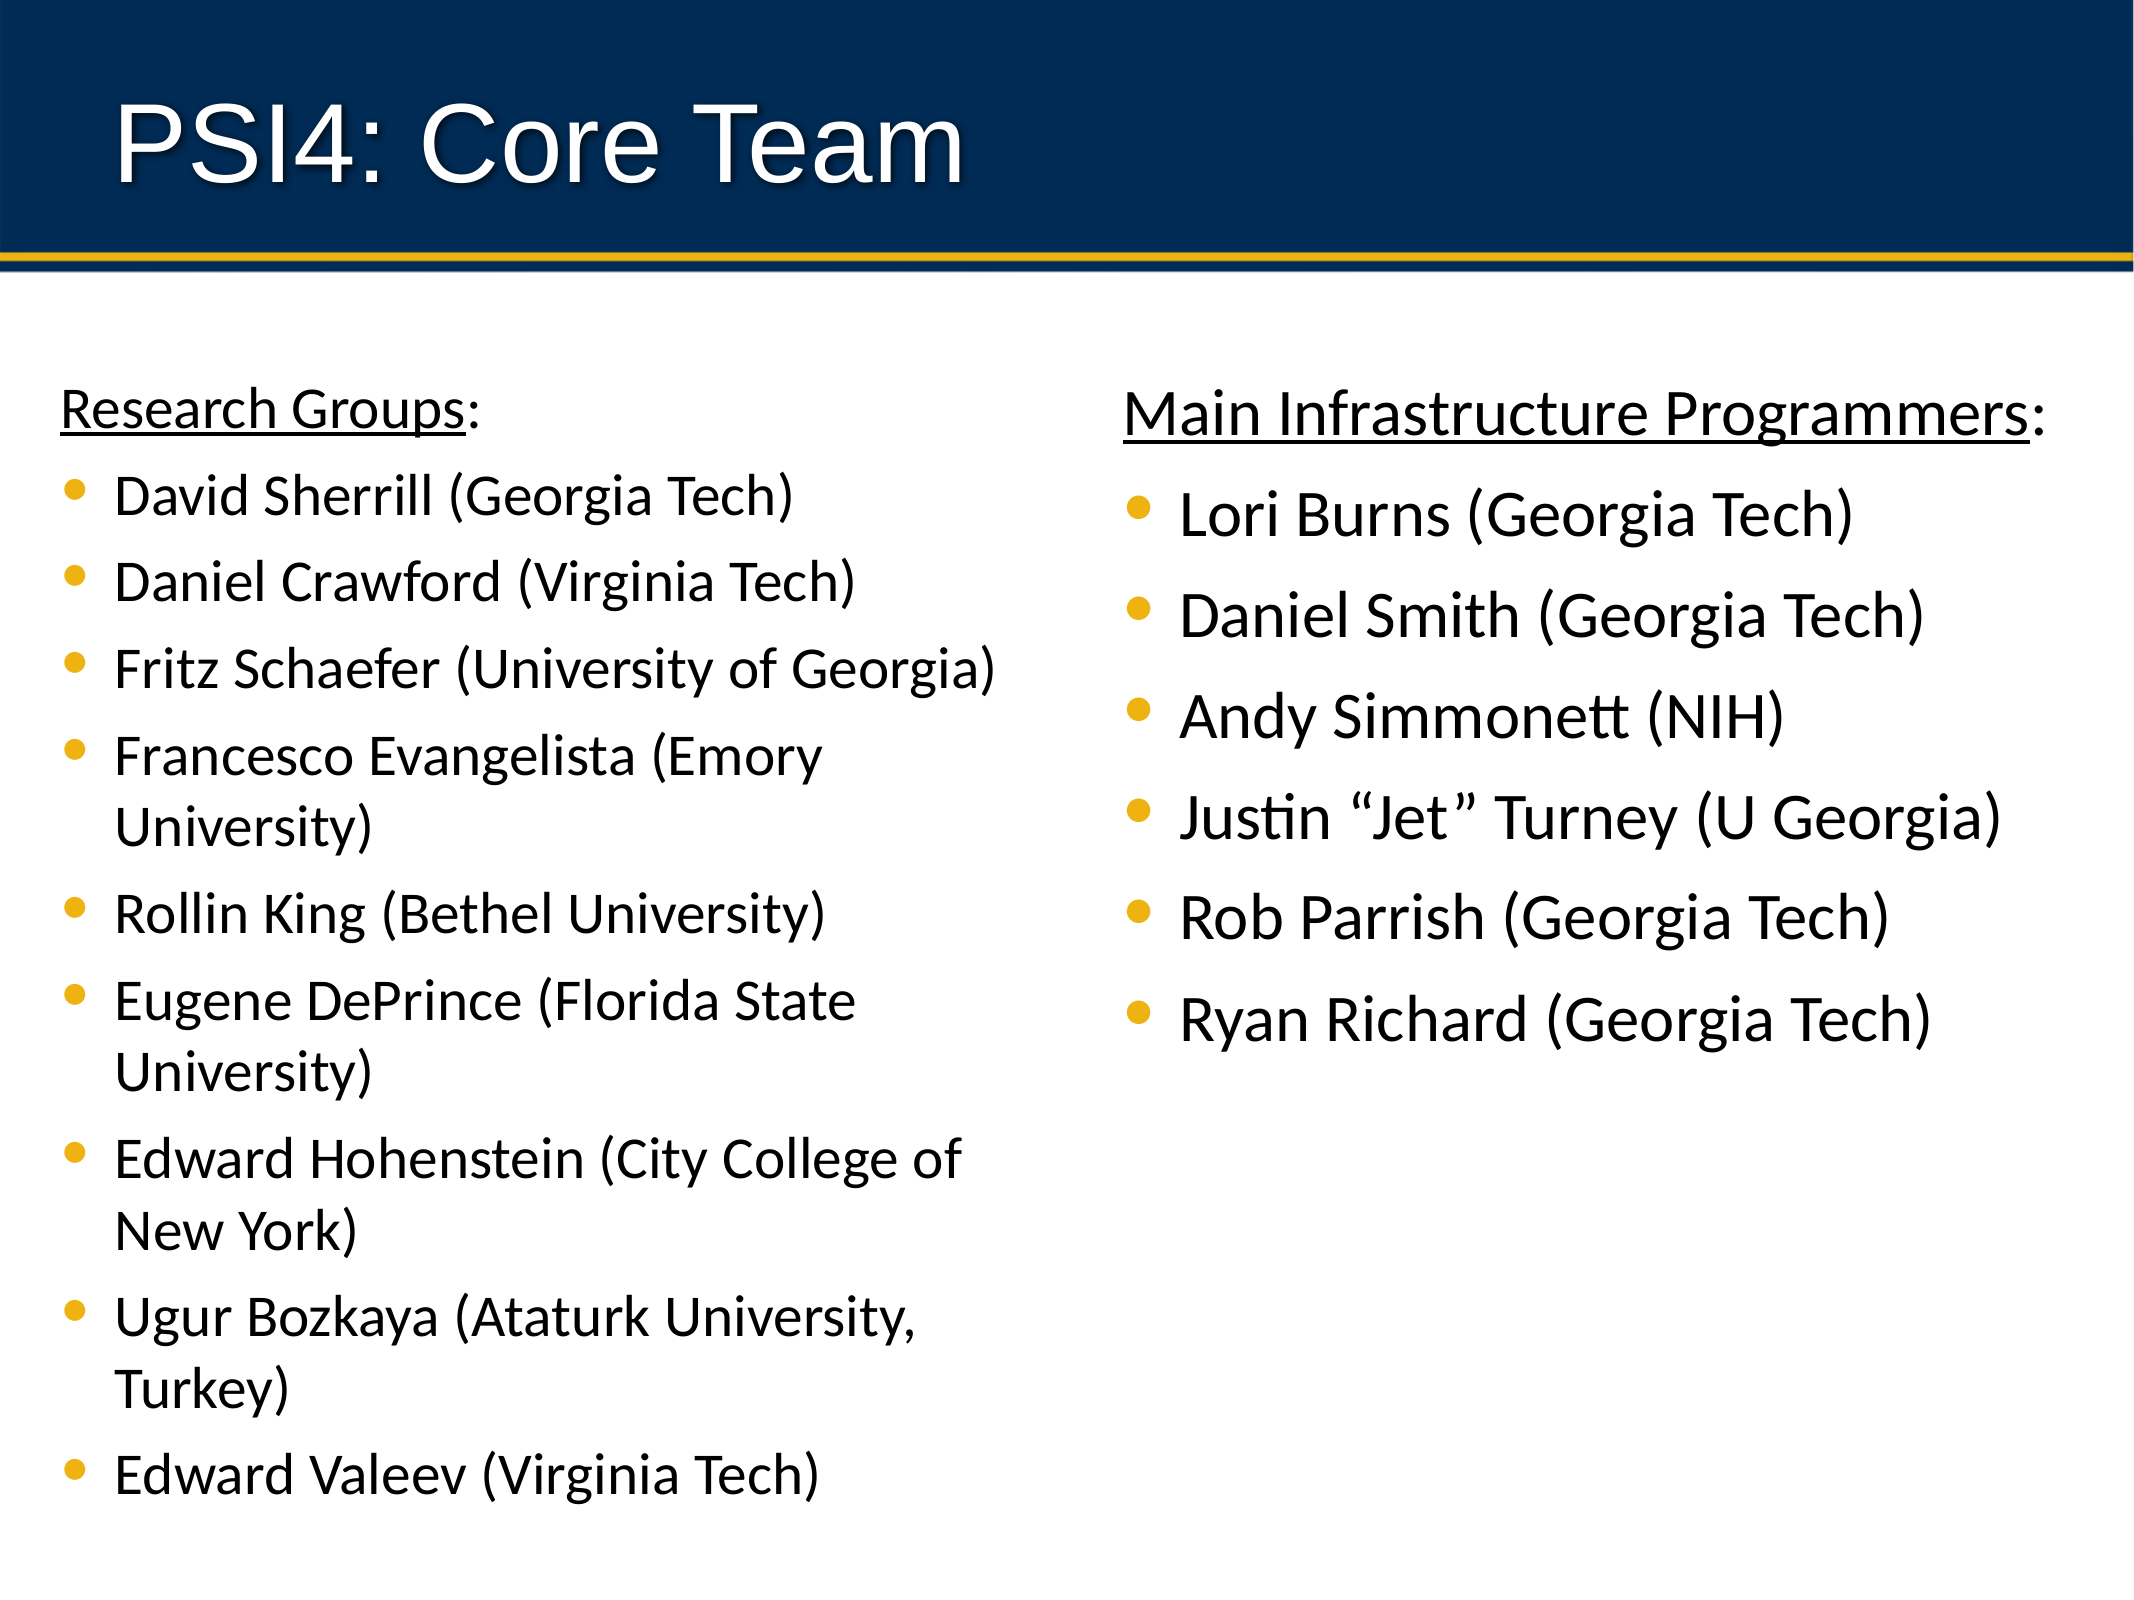

# PSI4: Core Team
Research Groups:
David Sherrill (Georgia Tech)
Daniel Crawford (Virginia Tech)
Fritz Schaefer (University of Georgia)
Francesco Evangelista (Emory University)
Rollin King (Bethel University)
Eugene DePrince (Florida State University)
Edward Hohenstein (City College of New York)
Ugur Bozkaya (Ataturk University, Turkey)
Edward Valeev (Virginia Tech)

Main Infrastructure Programmers:
Lori Burns (Georgia Tech)
Daniel Smith (Georgia Tech)
Andy Simmonett (NIH)
Justin “Jet” Turney (U Georgia)
Rob Parrish (Georgia Tech)
Ryan Richard (Georgia Tech)